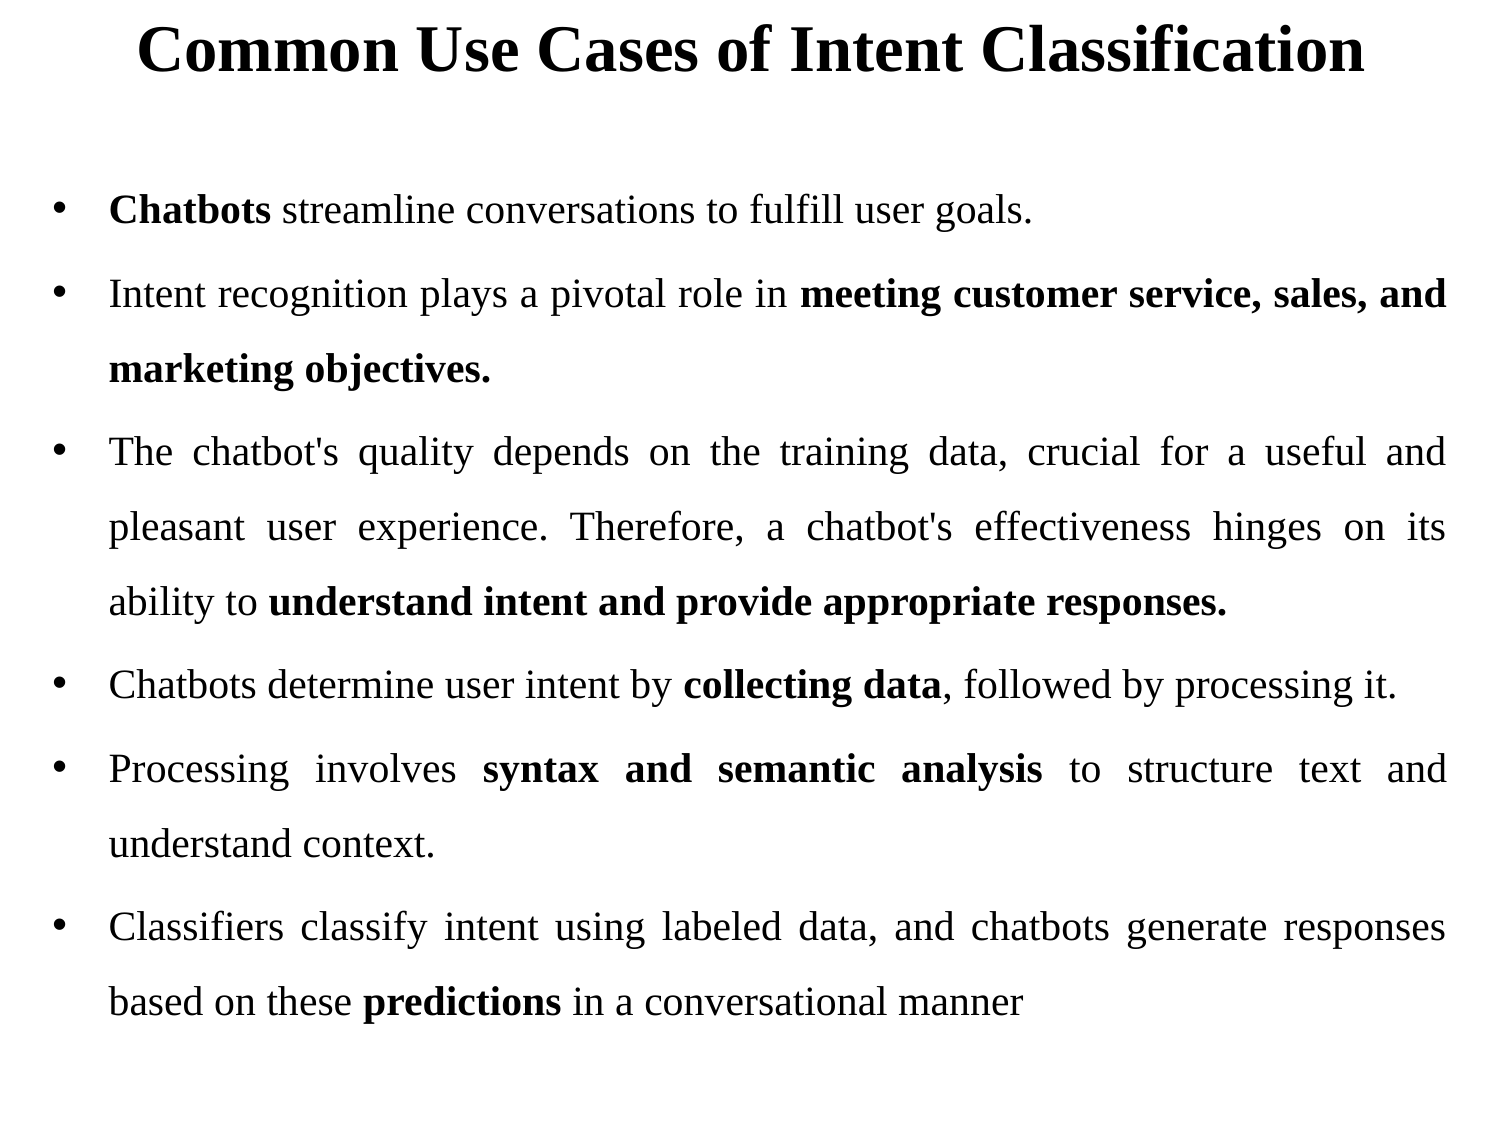

# Common Use Cases of Intent Classification
Chatbots streamline conversations to fulfill user goals.
Intent recognition plays a pivotal role in meeting customer service, sales, and marketing objectives.
The chatbot's quality depends on the training data, crucial for a useful and pleasant user experience. Therefore, a chatbot's effectiveness hinges on its ability to understand intent and provide appropriate responses.
Chatbots determine user intent by collecting data, followed by processing it.
Processing involves syntax and semantic analysis to structure text and understand context.
Classifiers classify intent using labeled data, and chatbots generate responses based on these predictions in a conversational manner